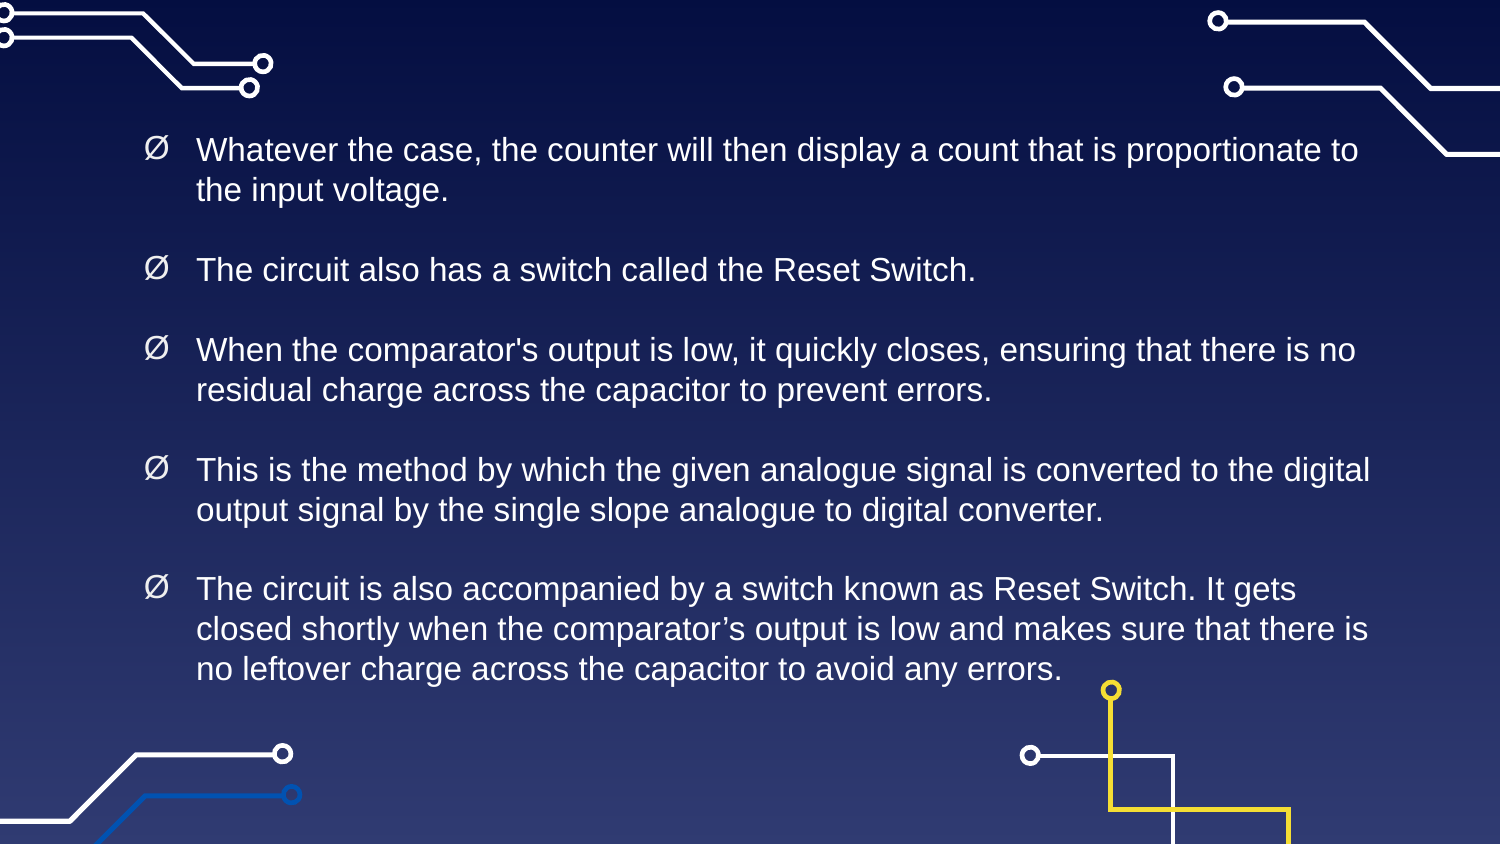

Whatever the case, the counter will then display a count that is proportionate to the input voltage.

The circuit also has a switch called the Reset Switch.

When the comparator's output is low, it quickly closes, ensuring that there is no residual charge across the capacitor to prevent errors.

This is the method by which the given analogue signal is converted to the digital output signal by the single slope analogue to digital converter.

The circuit is also accompanied by a switch known as Reset Switch. It gets closed shortly when the comparator’s output is low and makes sure that there is no leftover charge across the capacitor to avoid any errors.